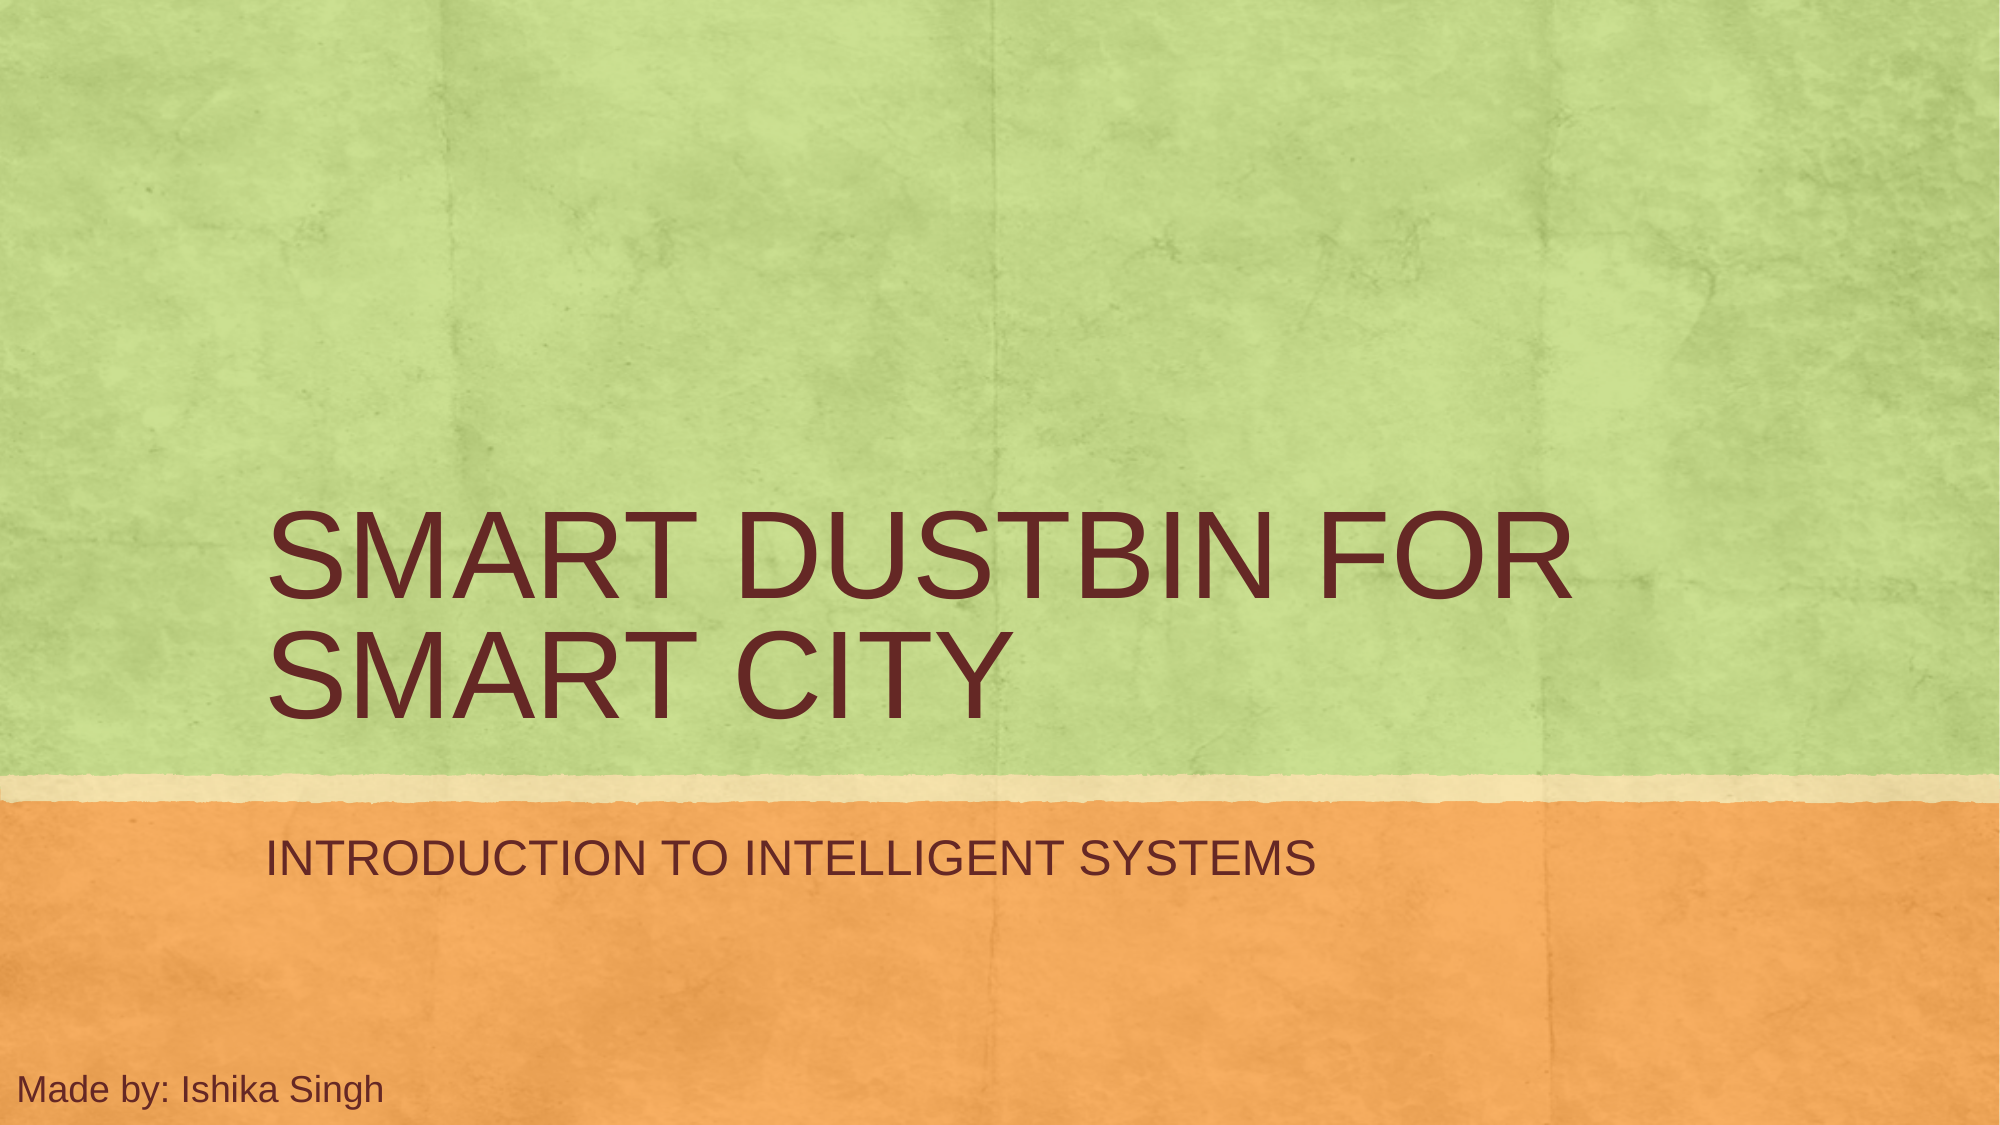

# SMART DUSTBIN FOR SMART CITY
INTRODUCTION TO INTELLIGENT SYSTEMS

Made by: Ishika Singh